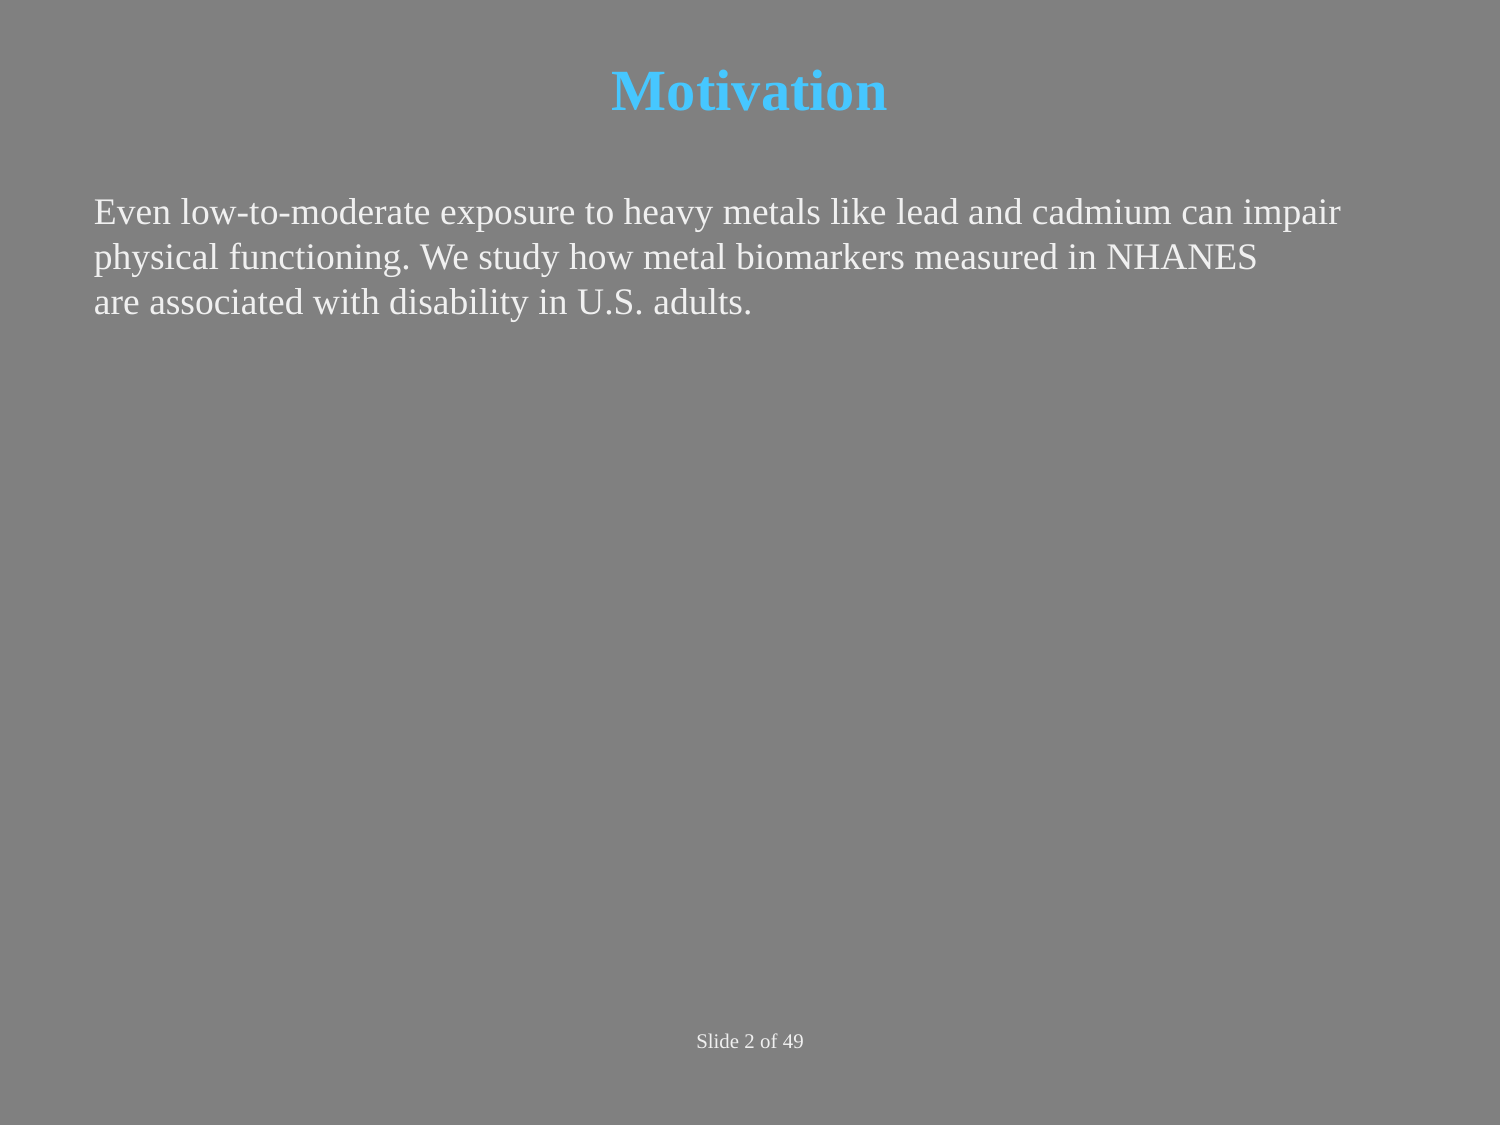

Motivation
Even low-to-moderate exposure to heavy metals like lead and cadmium can impair
physical functioning. We study how metal biomarkers measured in NHANES
are associated with disability in U.S. adults.
Slide 2 of 49